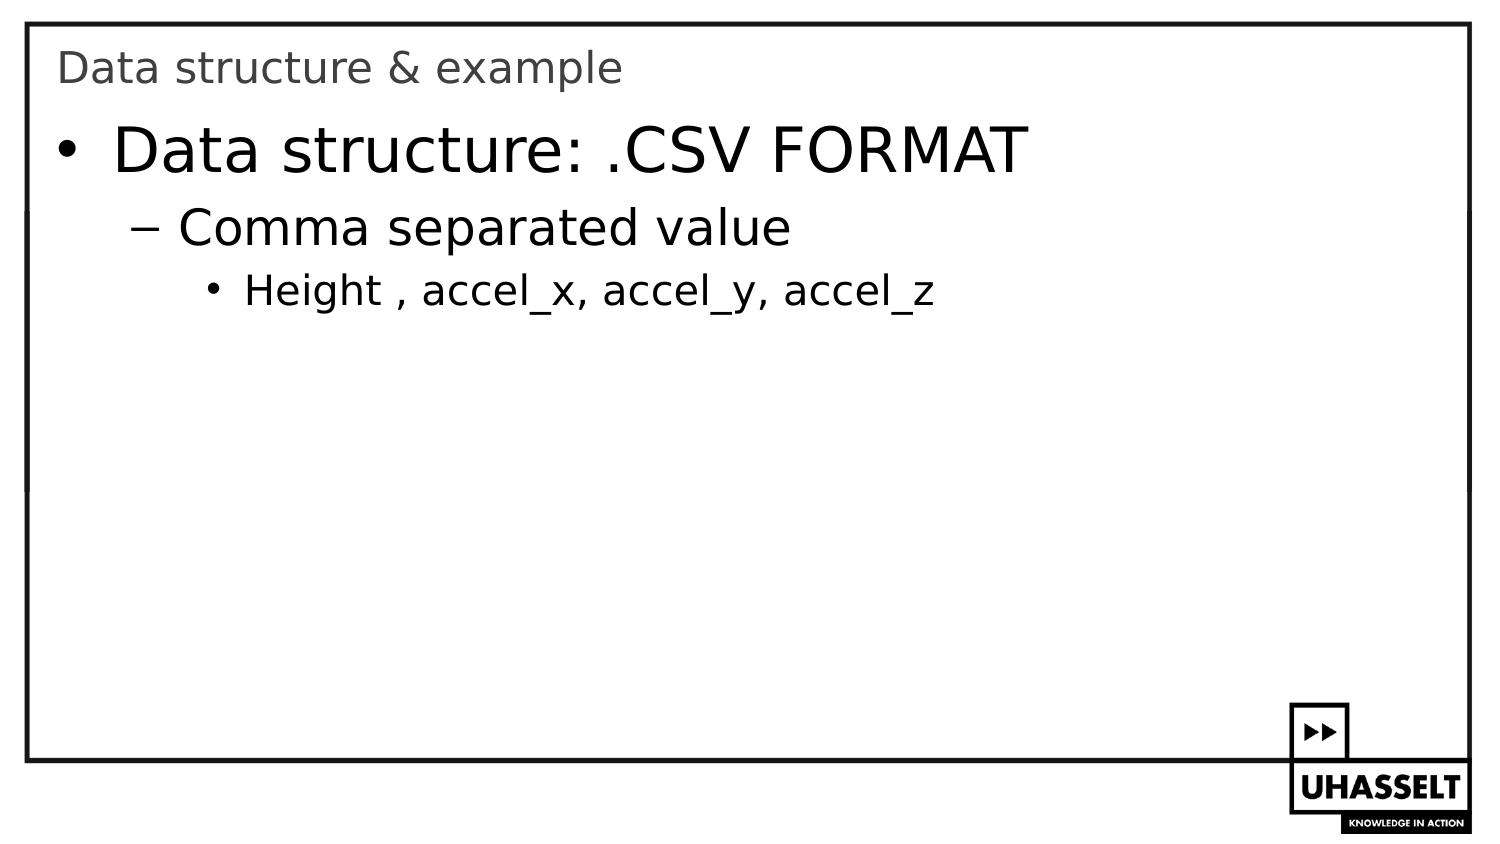

# Data structure & example
Data structure: .CSV FORMAT
Comma separated value
Height , accel_x, accel_y, accel_z